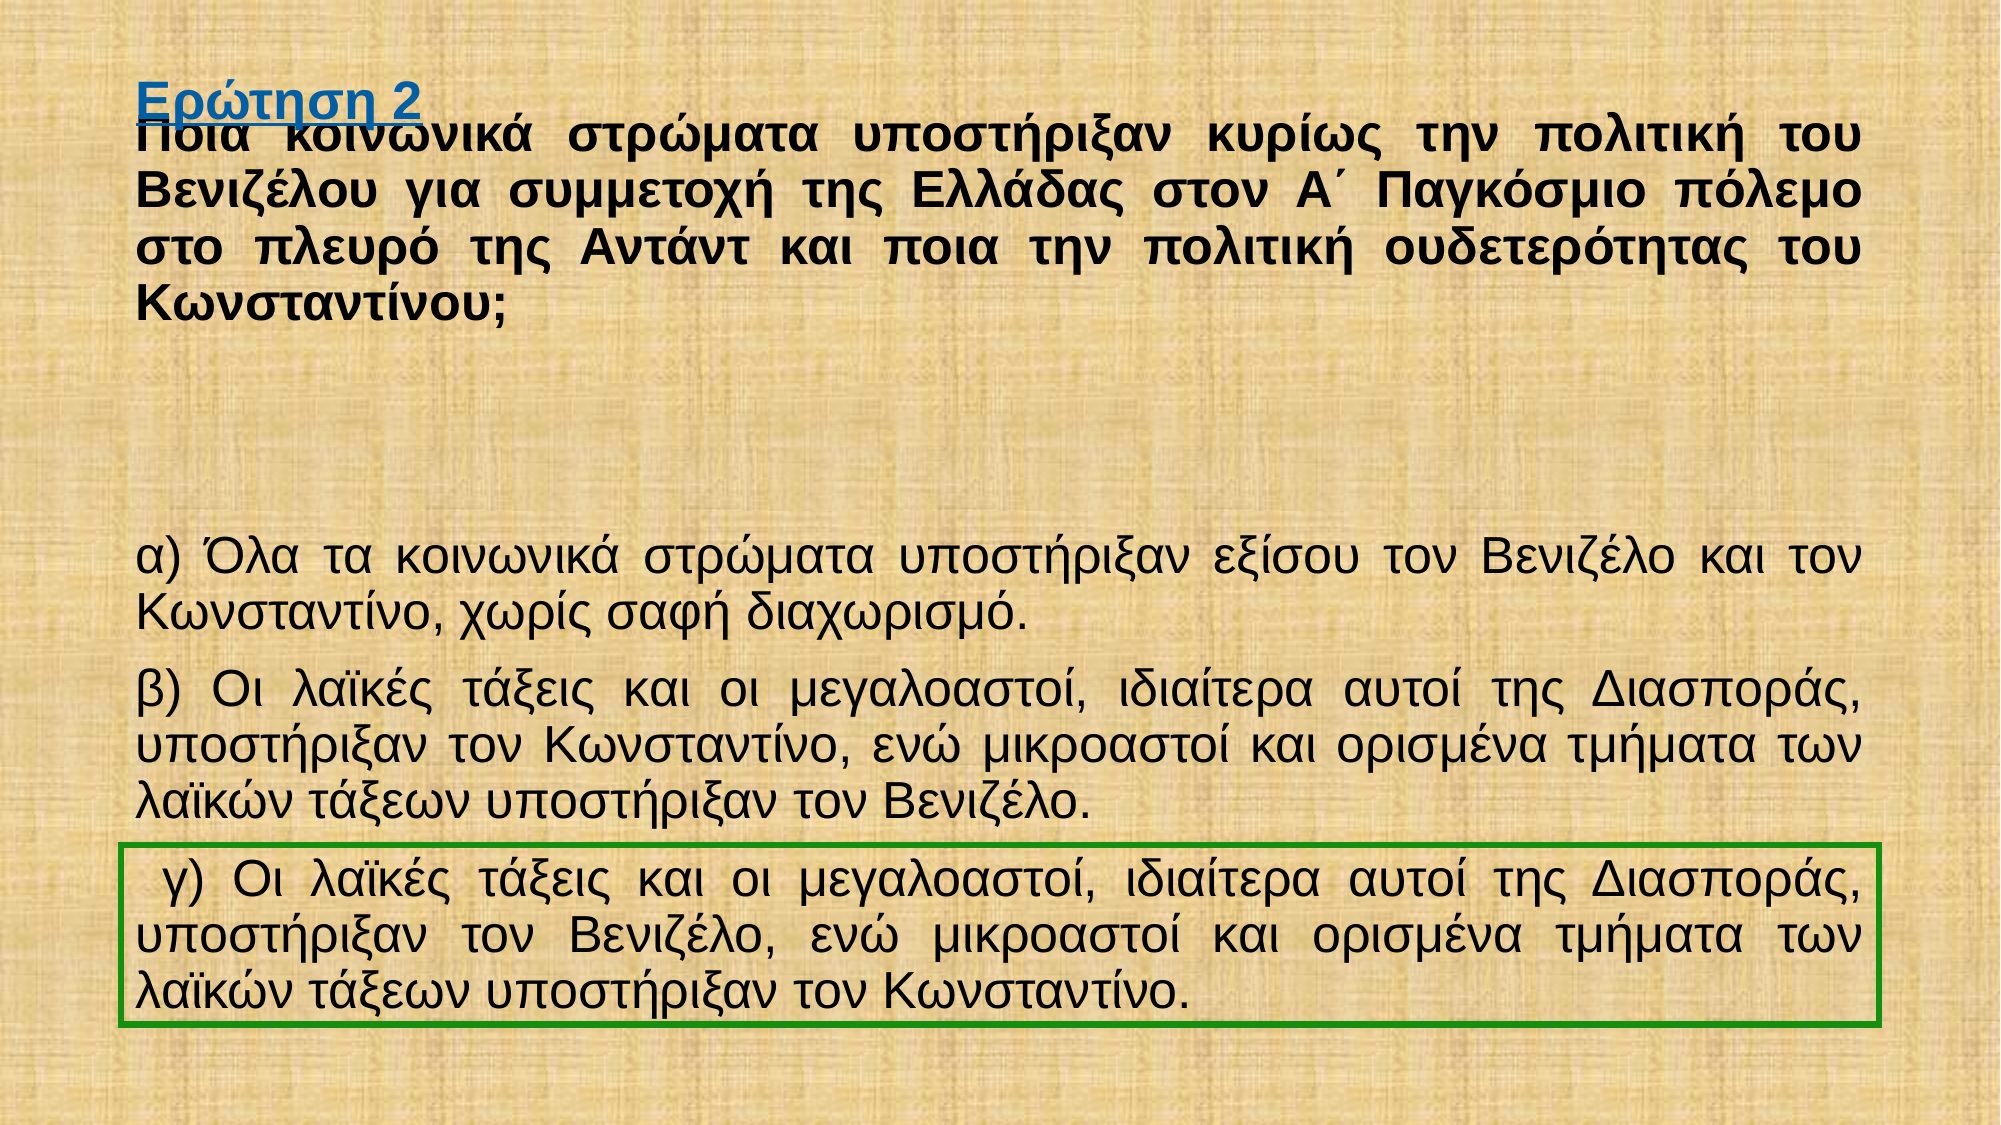

Ερώτηση 2
# Ποια κοινωνικά στρώματα υποστήριξαν κυρίως την πολιτική του Βενιζέλου για συμμετοχή της Ελλάδας στον Α΄ Παγκόσμιο πόλεμο στο πλευρό της Αντάντ και ποια την πολιτική ουδετερότητας του Κωνσταντίνου;
α) Όλα τα κοινωνικά στρώματα υποστήριξαν εξίσου τον Βενιζέλο και τον Κωνσταντίνο, χωρίς σαφή διαχωρισμό.
β) Οι λαϊκές τάξεις και οι μεγαλοαστοί, ιδιαίτερα αυτοί της Διασποράς, υποστήριξαν τον Κωνσταντίνο, ενώ μικροαστοί και ορισμένα τμήματα των λαϊκών τάξεων υποστήριξαν τον Βενιζέλο.
 γ) Οι λαϊκές τάξεις και οι μεγαλοαστοί, ιδιαίτερα αυτοί της Διασποράς, υποστήριξαν τον Βενιζέλο, ενώ μικροαστοί και ορισμένα τμήματα των λαϊκών τάξεων υποστήριξαν τον Κωνσταντίνο.